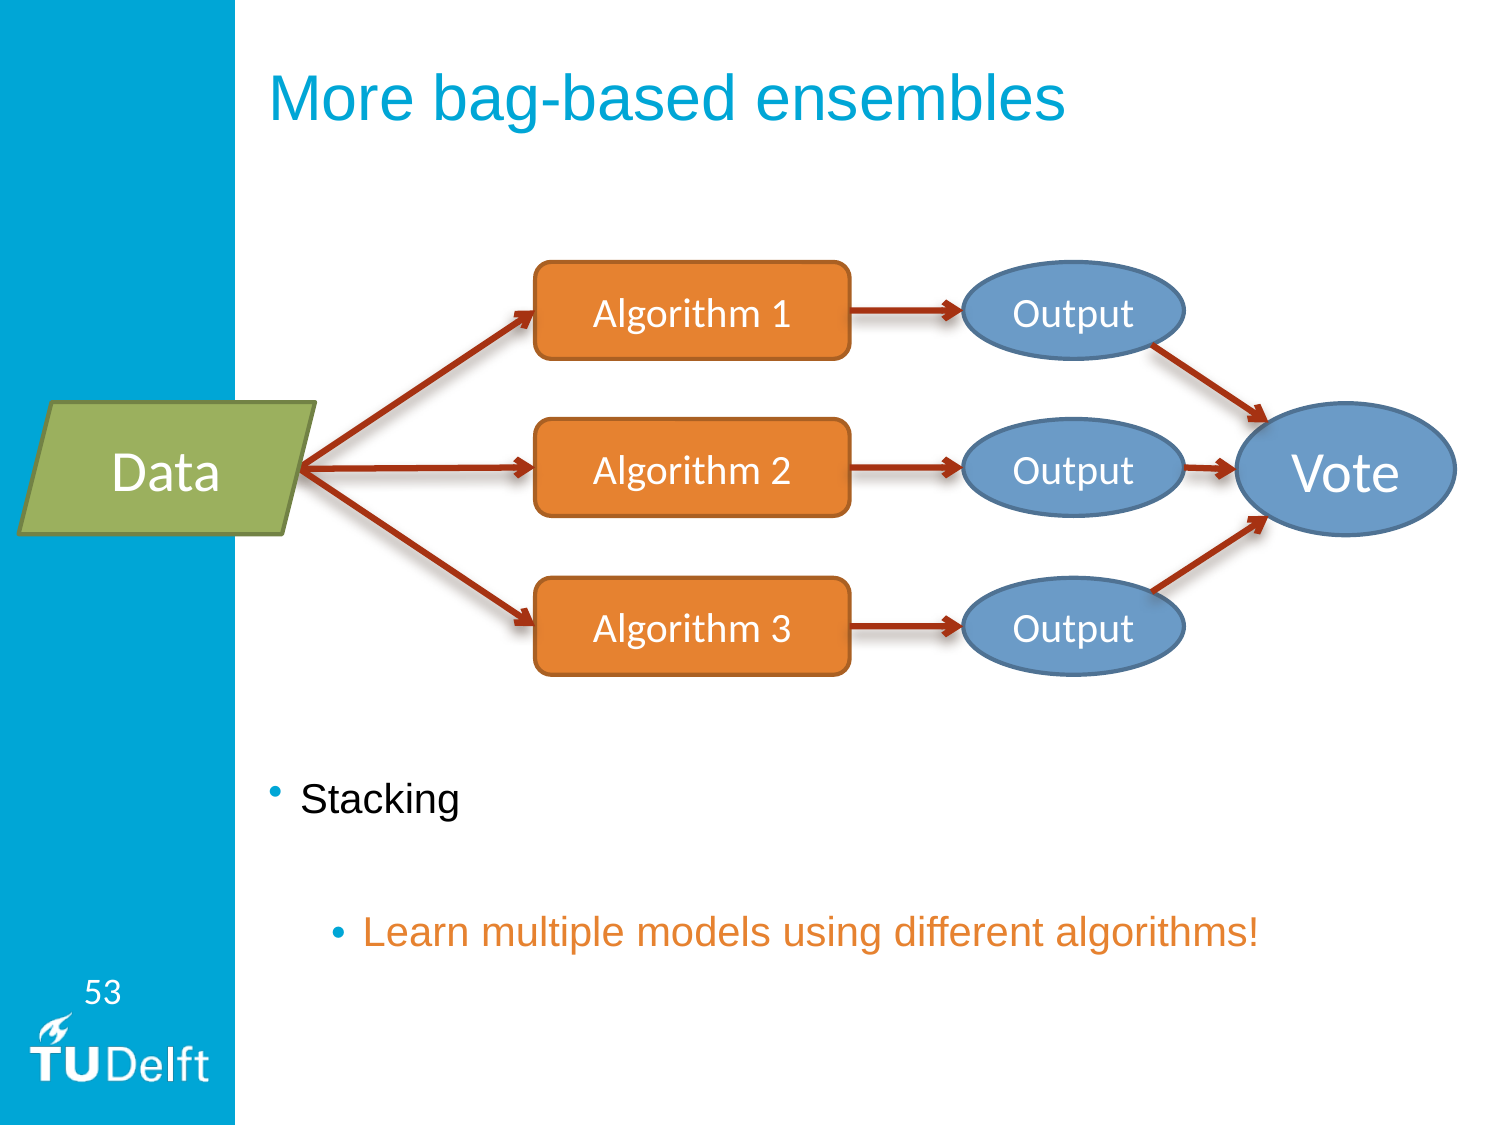

# More bag-based ensembles
Algorithm 1
Output

Stacking

Learn multiple models using different algorithms!

Data
Vote
Algorithm 2
Output
Algorithm 3
Output